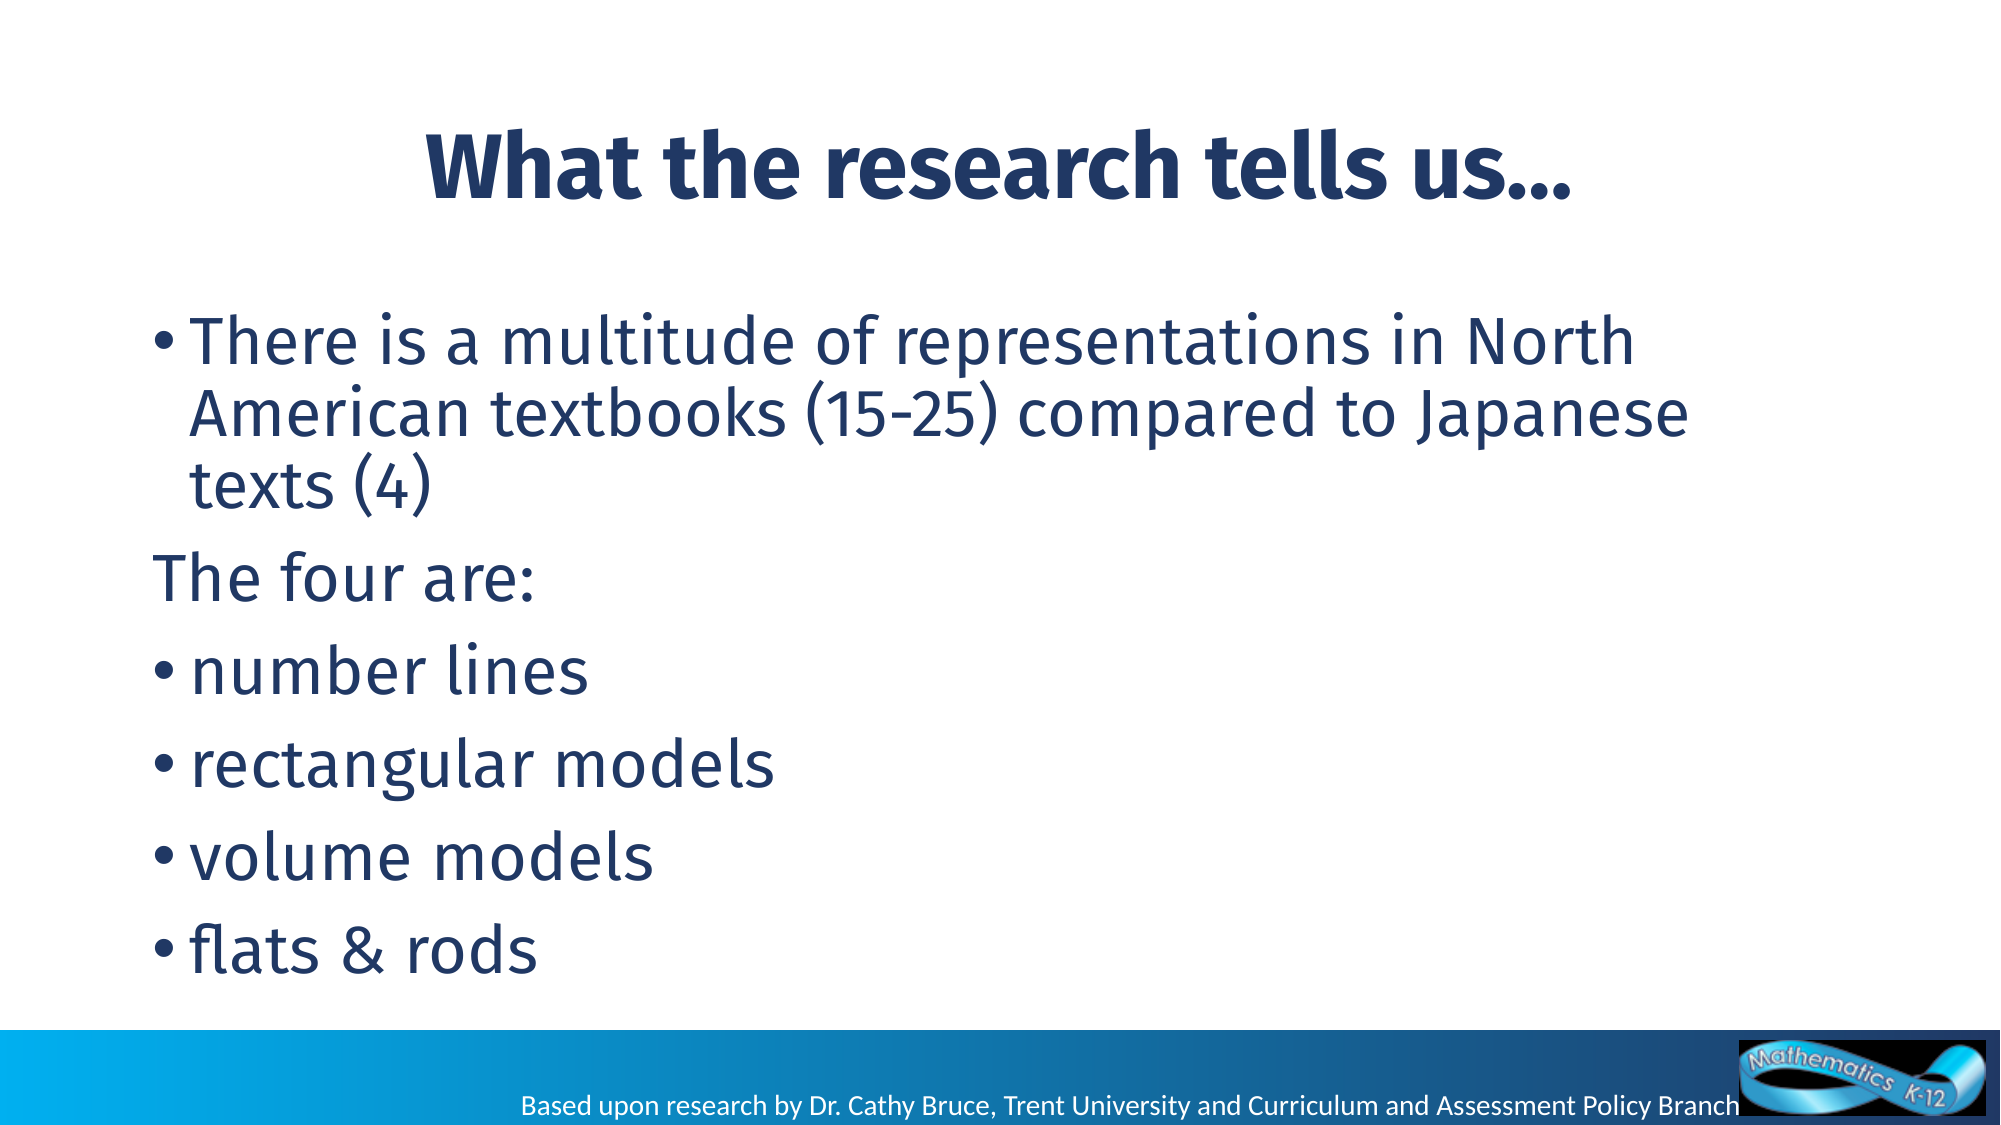

# What the research tells us…
There is a multitude of representations in North American textbooks (15-25) compared to Japanese texts (4)
The four are:
number lines
rectangular models
volume models
flats & rods